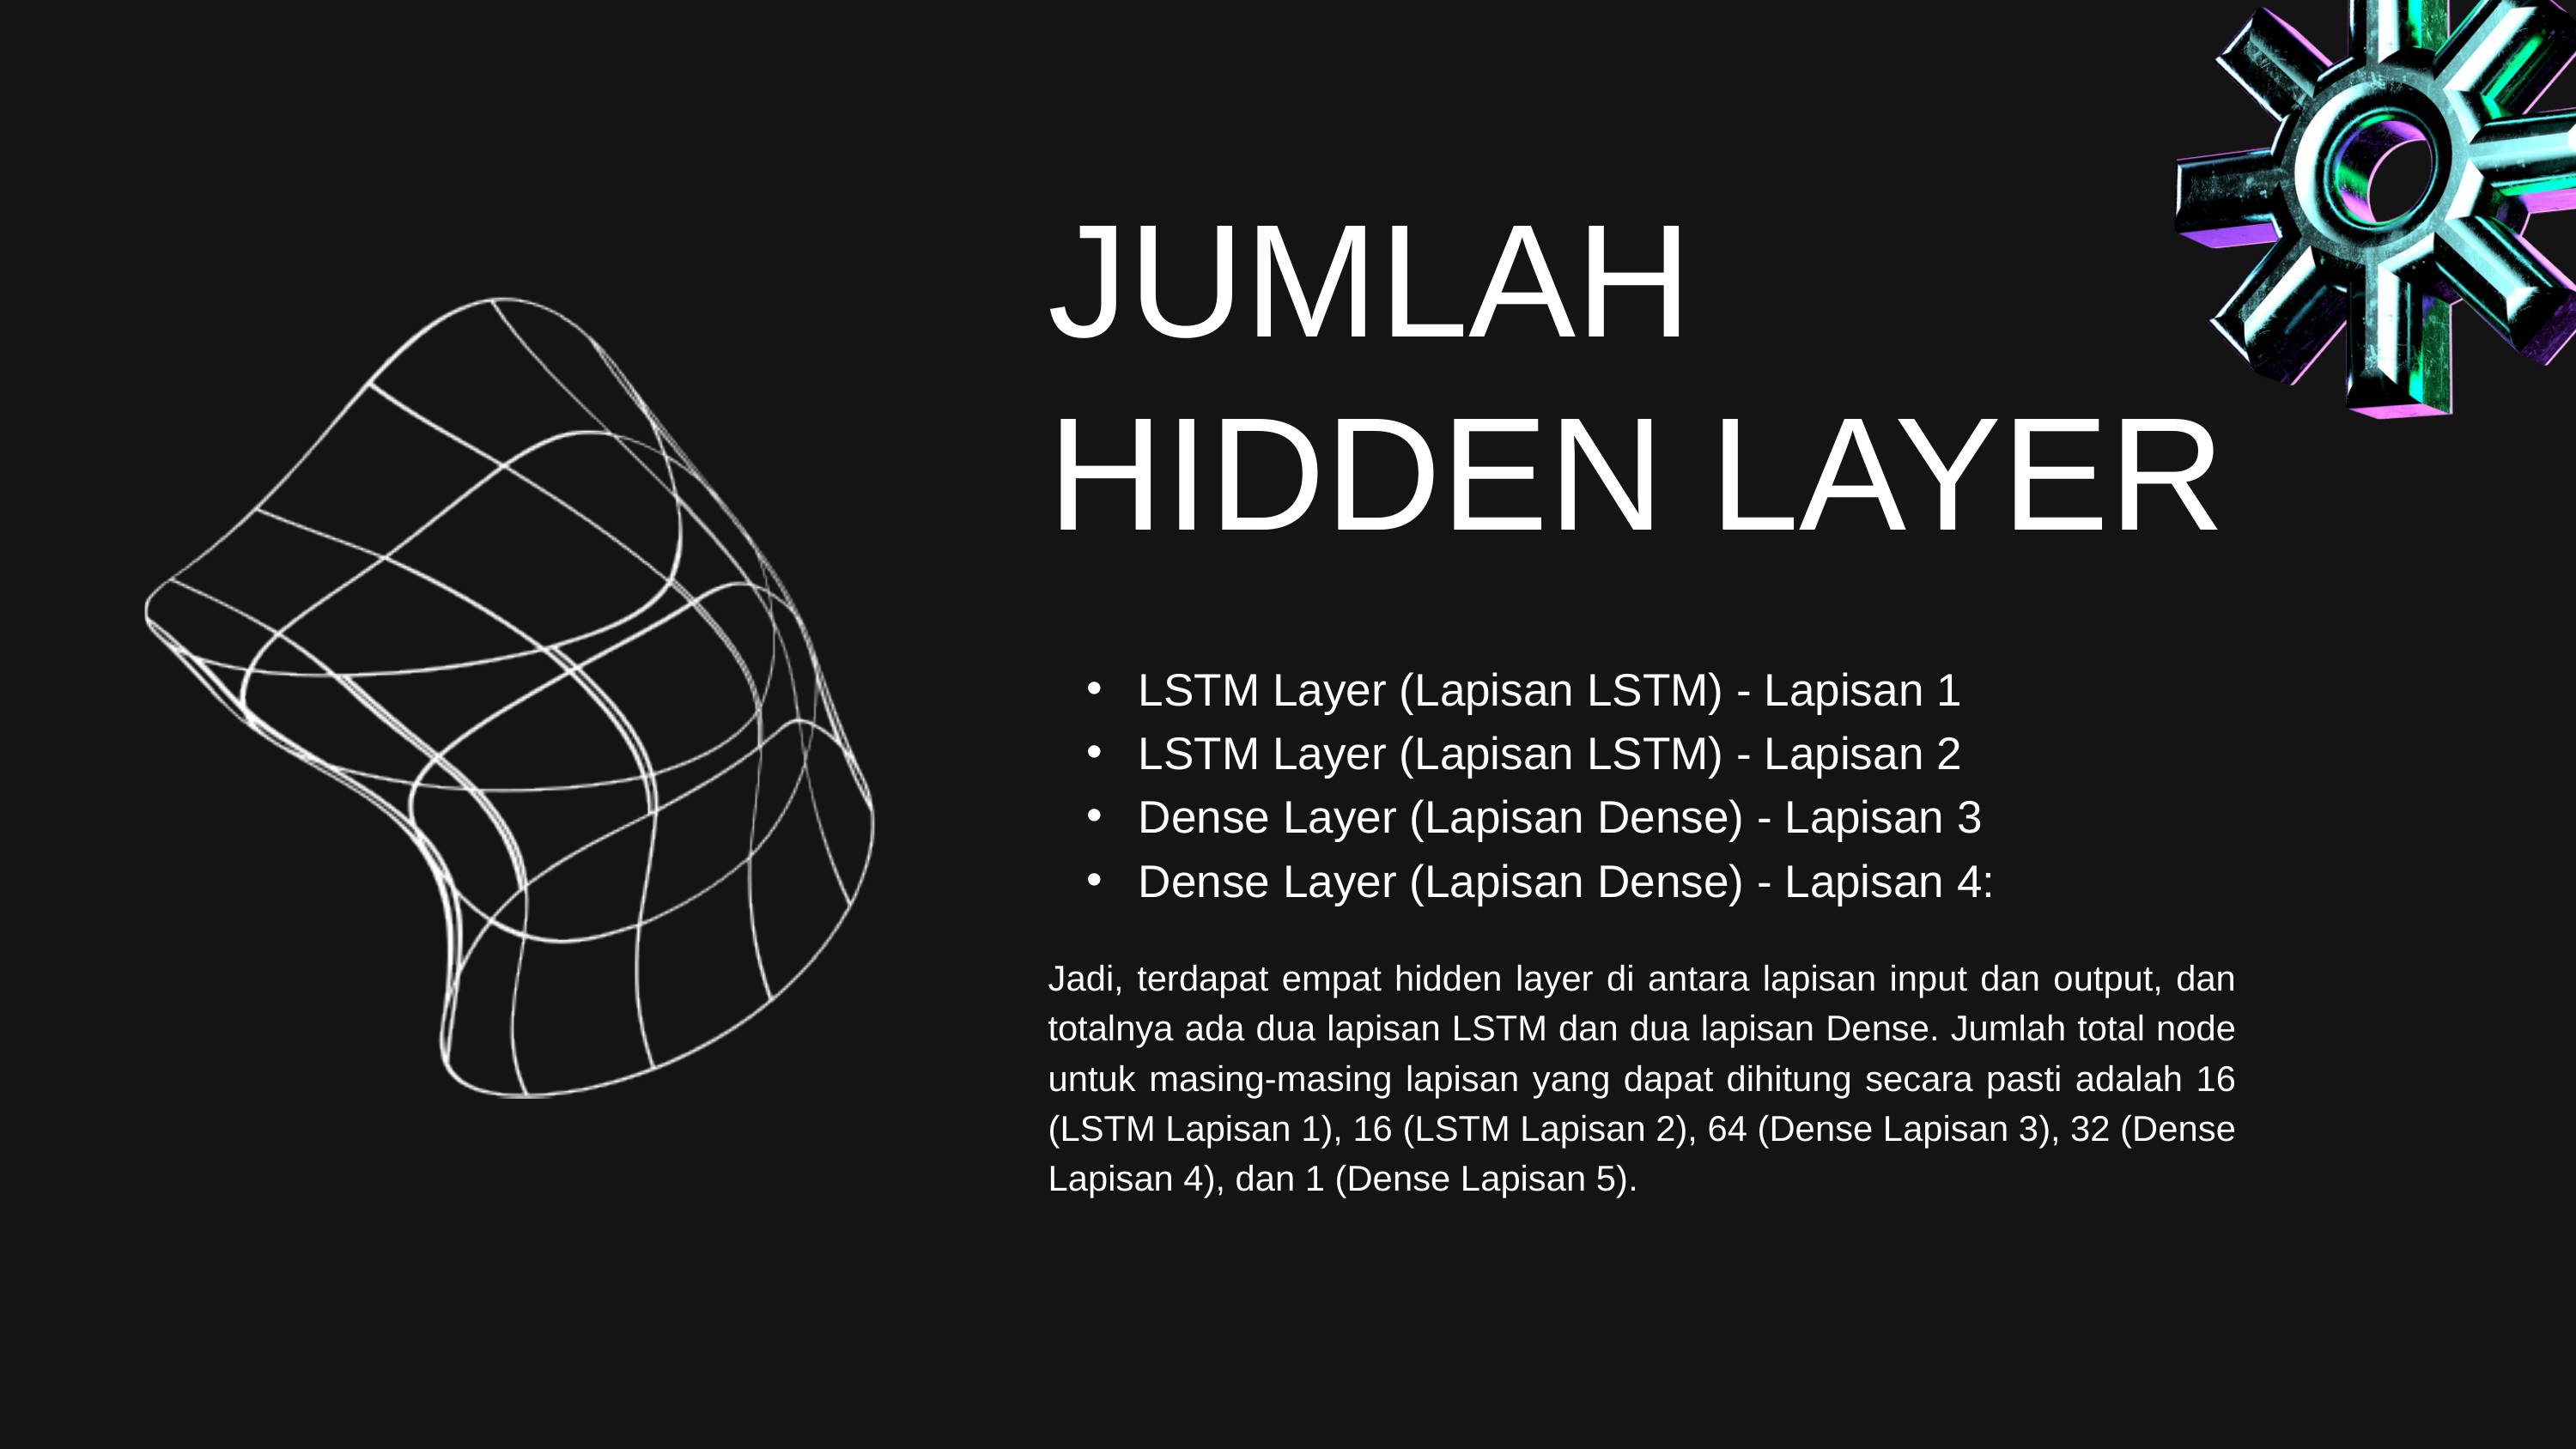

JUMLAH HIDDEN LAYER
 LSTM Layer (Lapisan LSTM) - Lapisan 1
 LSTM Layer (Lapisan LSTM) - Lapisan 2
 Dense Layer (Lapisan Dense) - Lapisan 3
 Dense Layer (Lapisan Dense) - Lapisan 4:

Jadi, terdapat empat hidden layer di antara lapisan input dan output, dan totalnya ada dua lapisan LSTM dan dua lapisan Dense. Jumlah total node untuk masing-masing lapisan yang dapat dihitung secara pasti adalah 16 (LSTM Lapisan 1), 16 (LSTM Lapisan 2), 64 (Dense Lapisan 3), 32 (Dense Lapisan 4), dan 1 (Dense Lapisan 5).